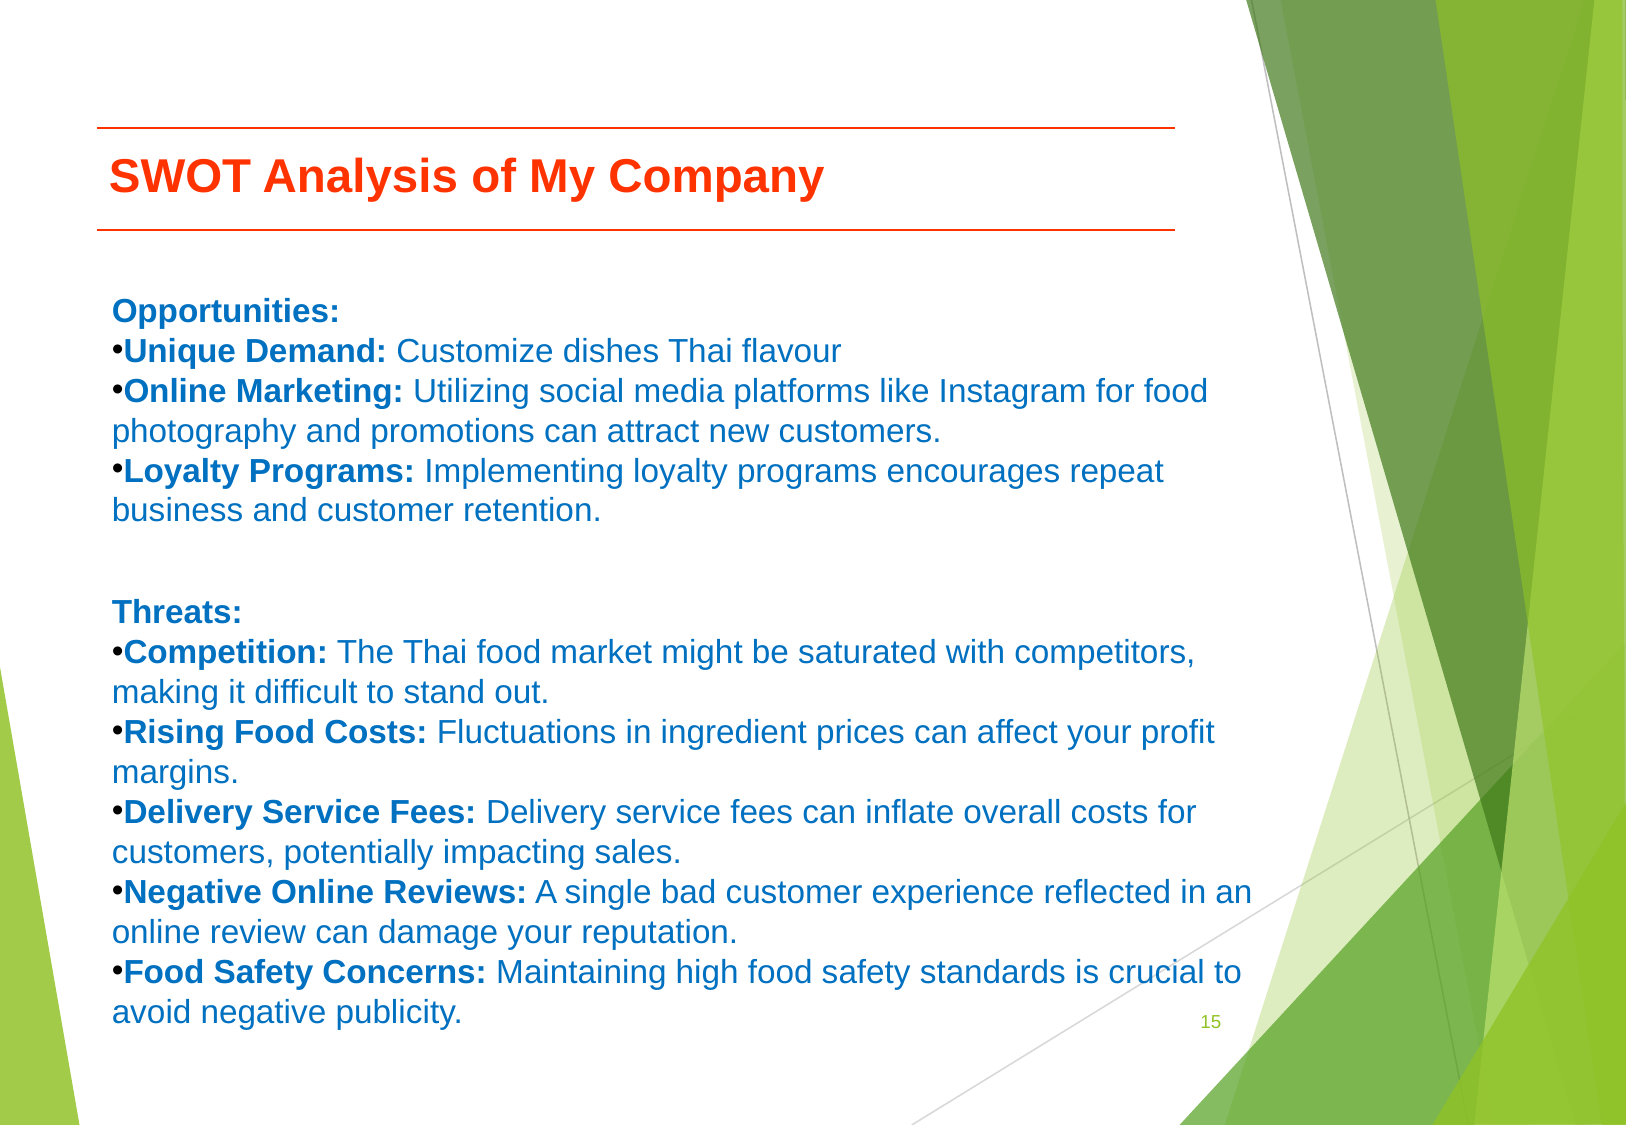

SWOT Analysis of My Company
Opportunities:
Unique Demand: Customize dishes Thai flavour
Online Marketing: Utilizing social media platforms like Instagram for food photography and promotions can attract new customers.
Loyalty Programs: Implementing loyalty programs encourages repeat business and customer retention.
Threats:
Competition: The Thai food market might be saturated with competitors, making it difficult to stand out.
Rising Food Costs: Fluctuations in ingredient prices can affect your profit margins.
Delivery Service Fees: Delivery service fees can inflate overall costs for customers, potentially impacting sales.
Negative Online Reviews: A single bad customer experience reflected in an online review can damage your reputation.
Food Safety Concerns: Maintaining high food safety standards is crucial to avoid negative publicity.
15